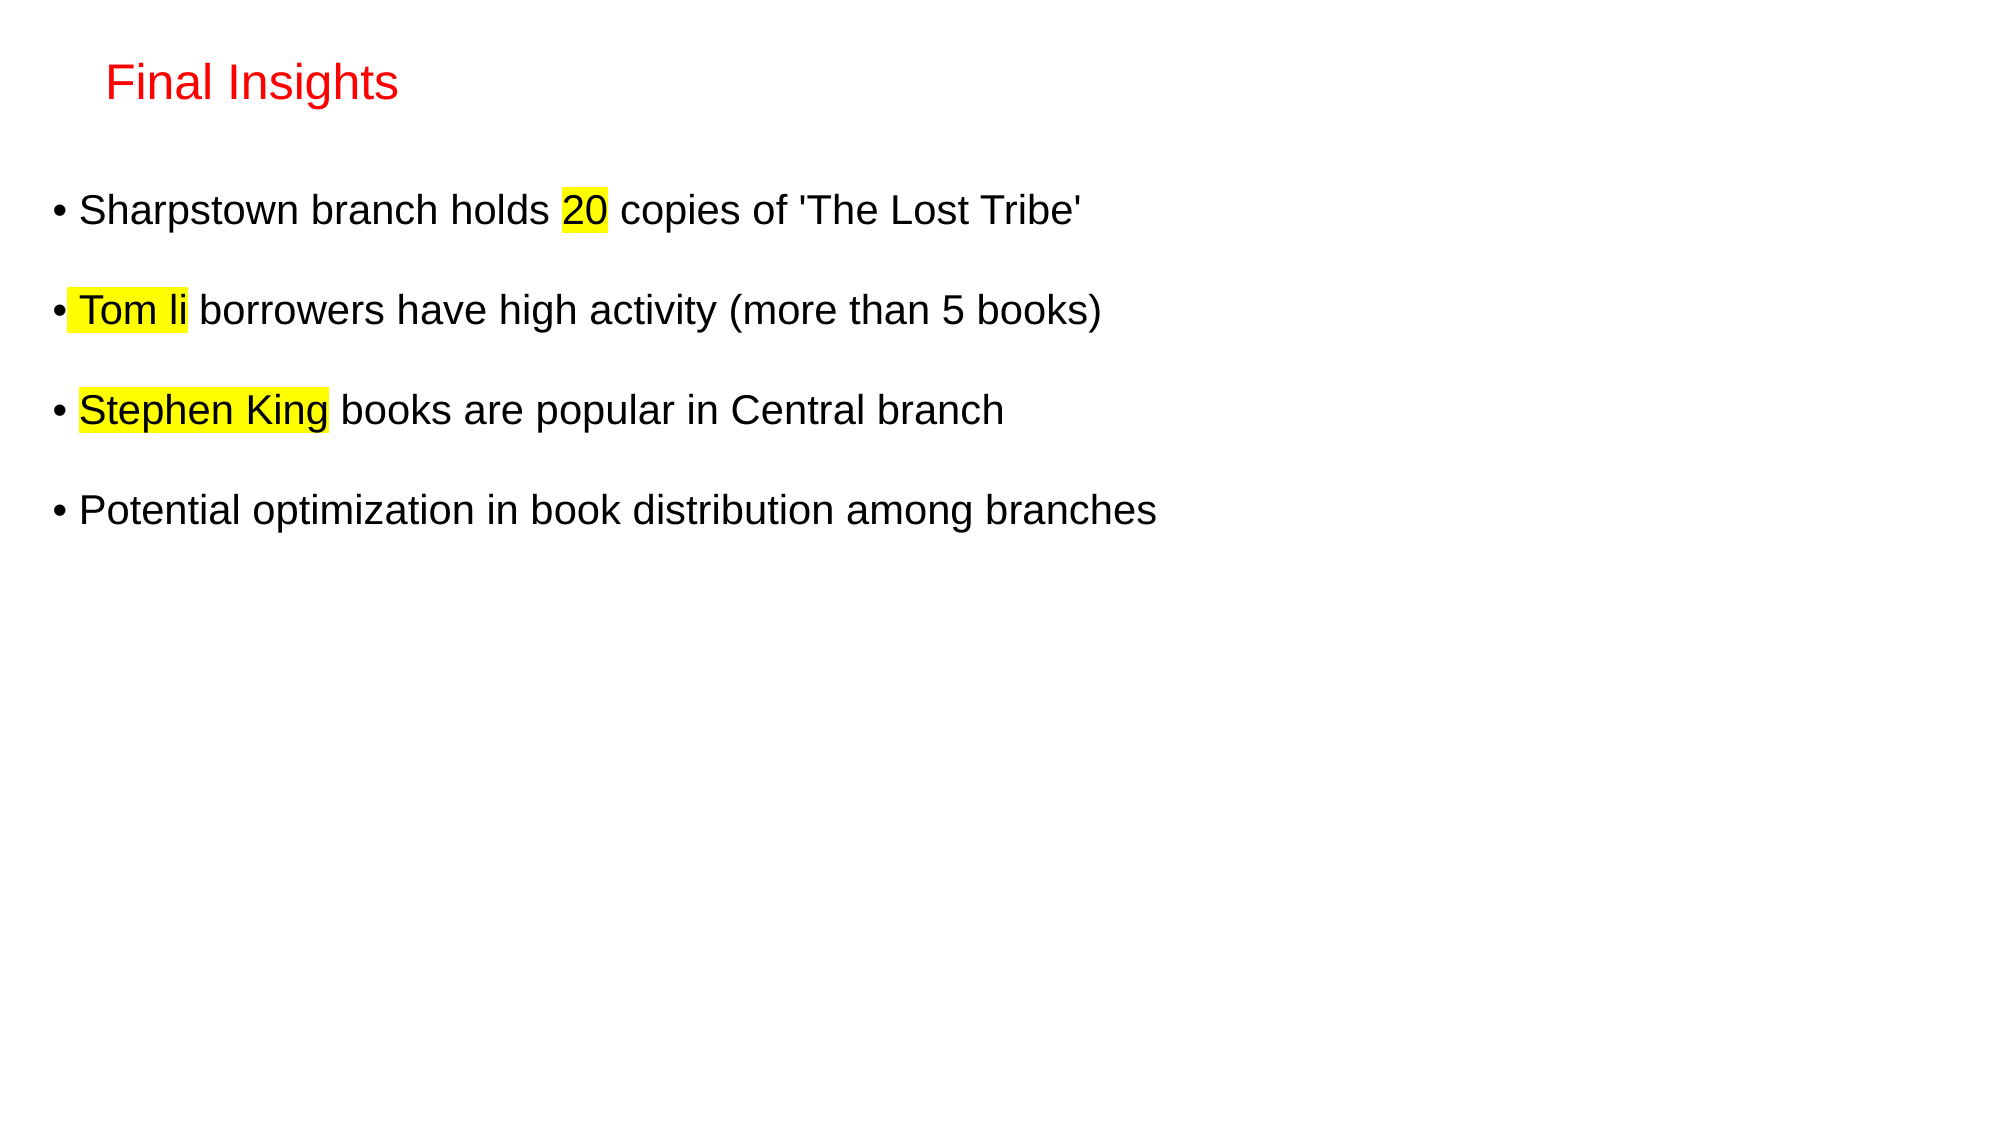

Final Insights
• Sharpstown branch holds 20 copies of 'The Lost Tribe'

• Tom li borrowers have high activity (more than 5 books)

• Stephen King books are popular in Central branch

• Potential optimization in book distribution among branches